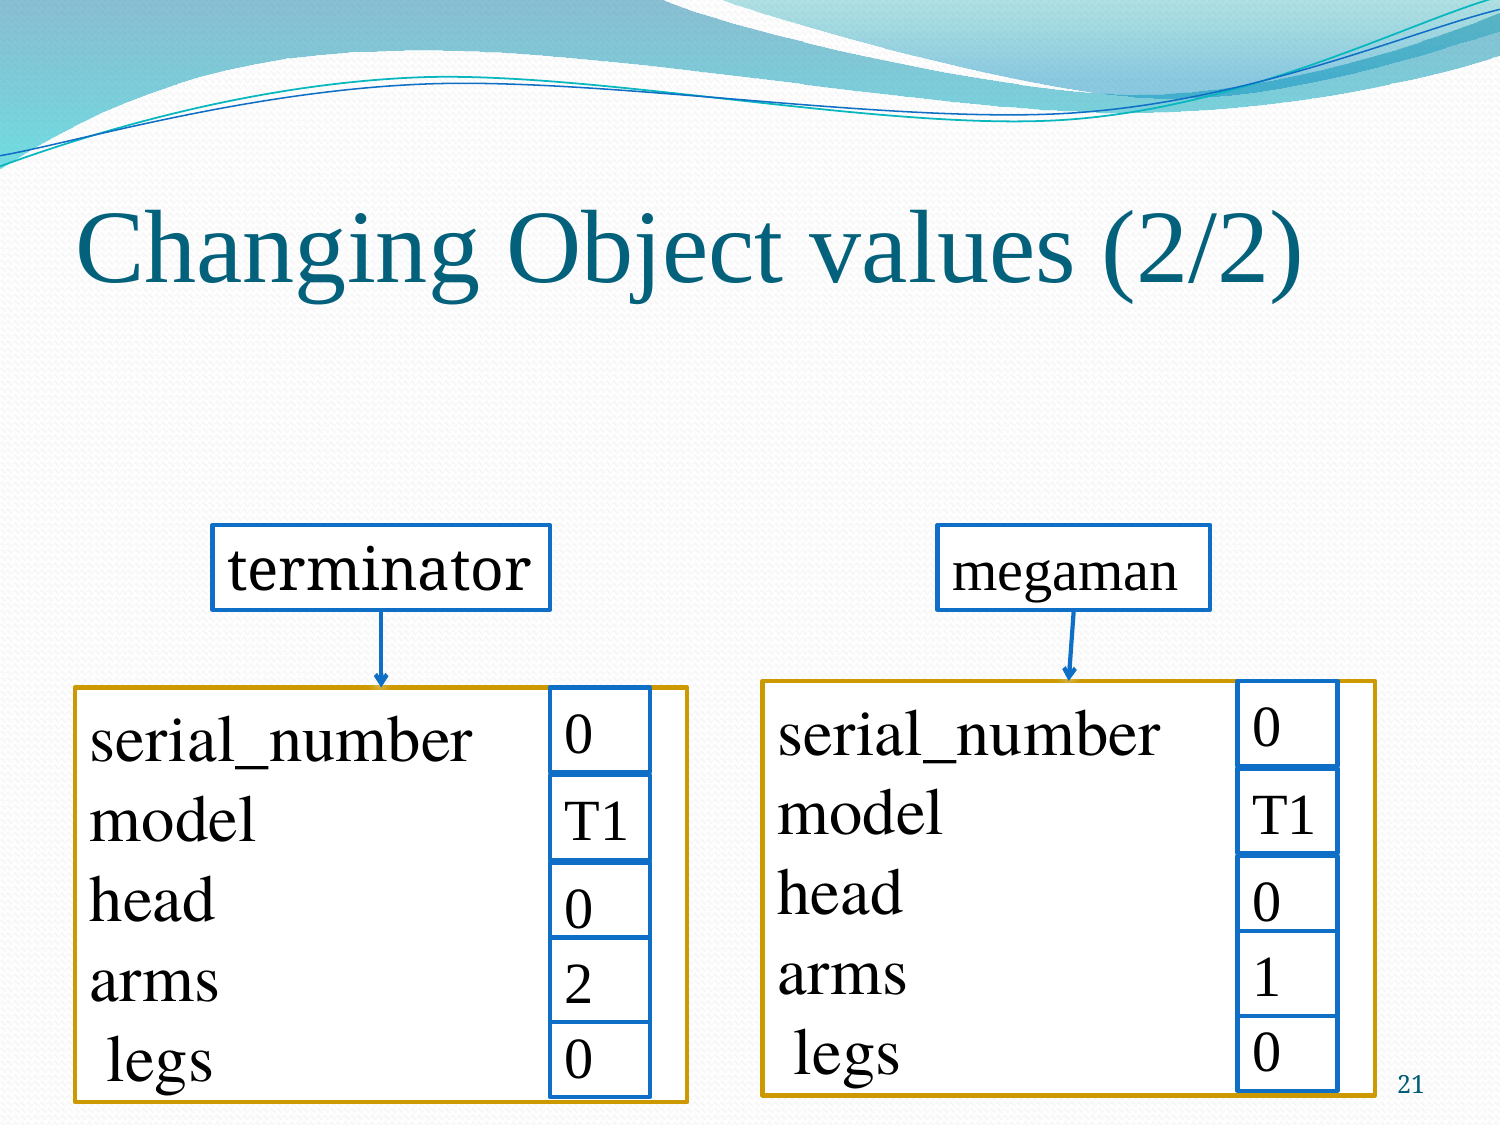

# Changing Object values (2/2)
terminator
megaman
serial_number
model
head
arms
 legs
0
serial_number
model
head
arms
 legs
0
T1
T1
0
0
1
2
0
0
21